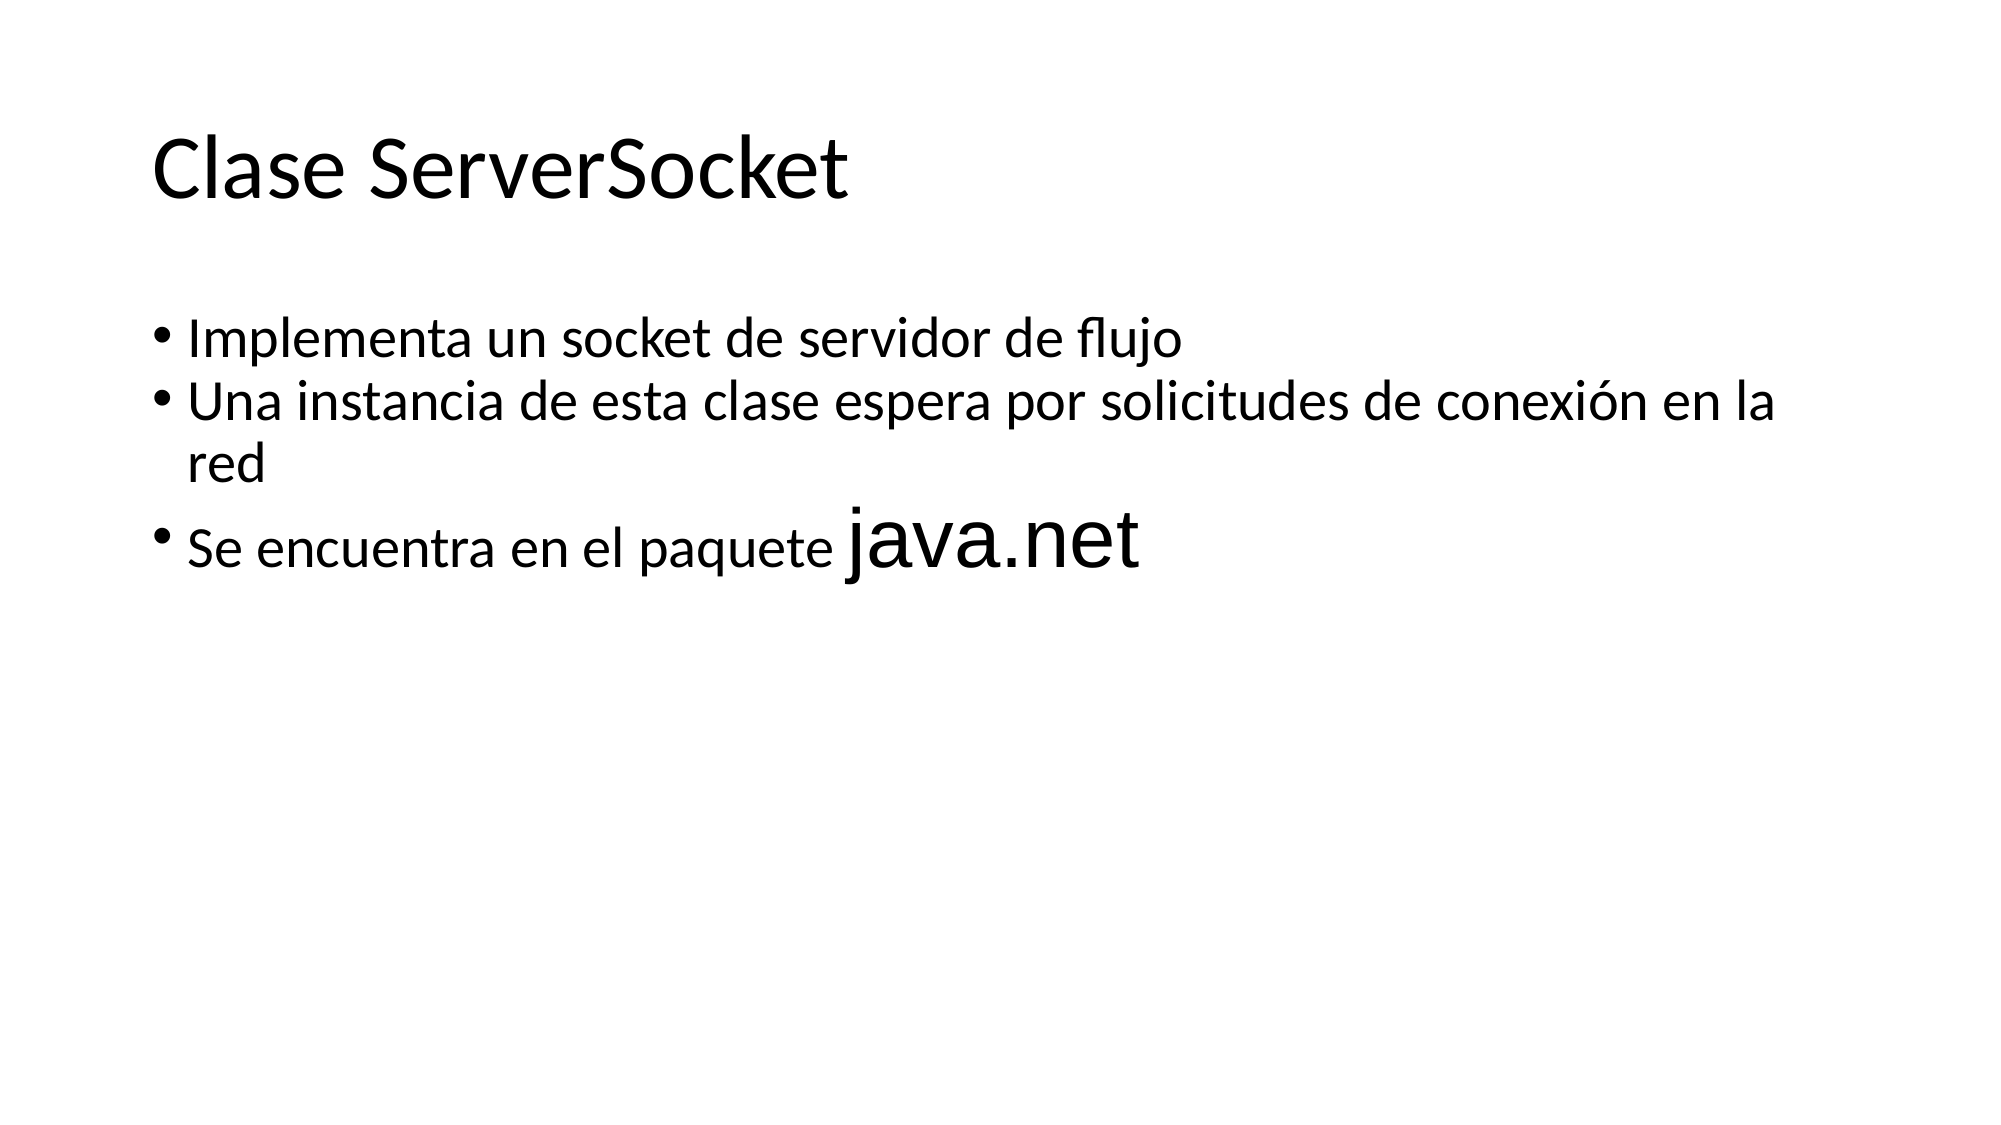

Clase ServerSocket
Implementa un socket de servidor de flujo
Una instancia de esta clase espera por solicitudes de conexión en la red
Se encuentra en el paquete java.net